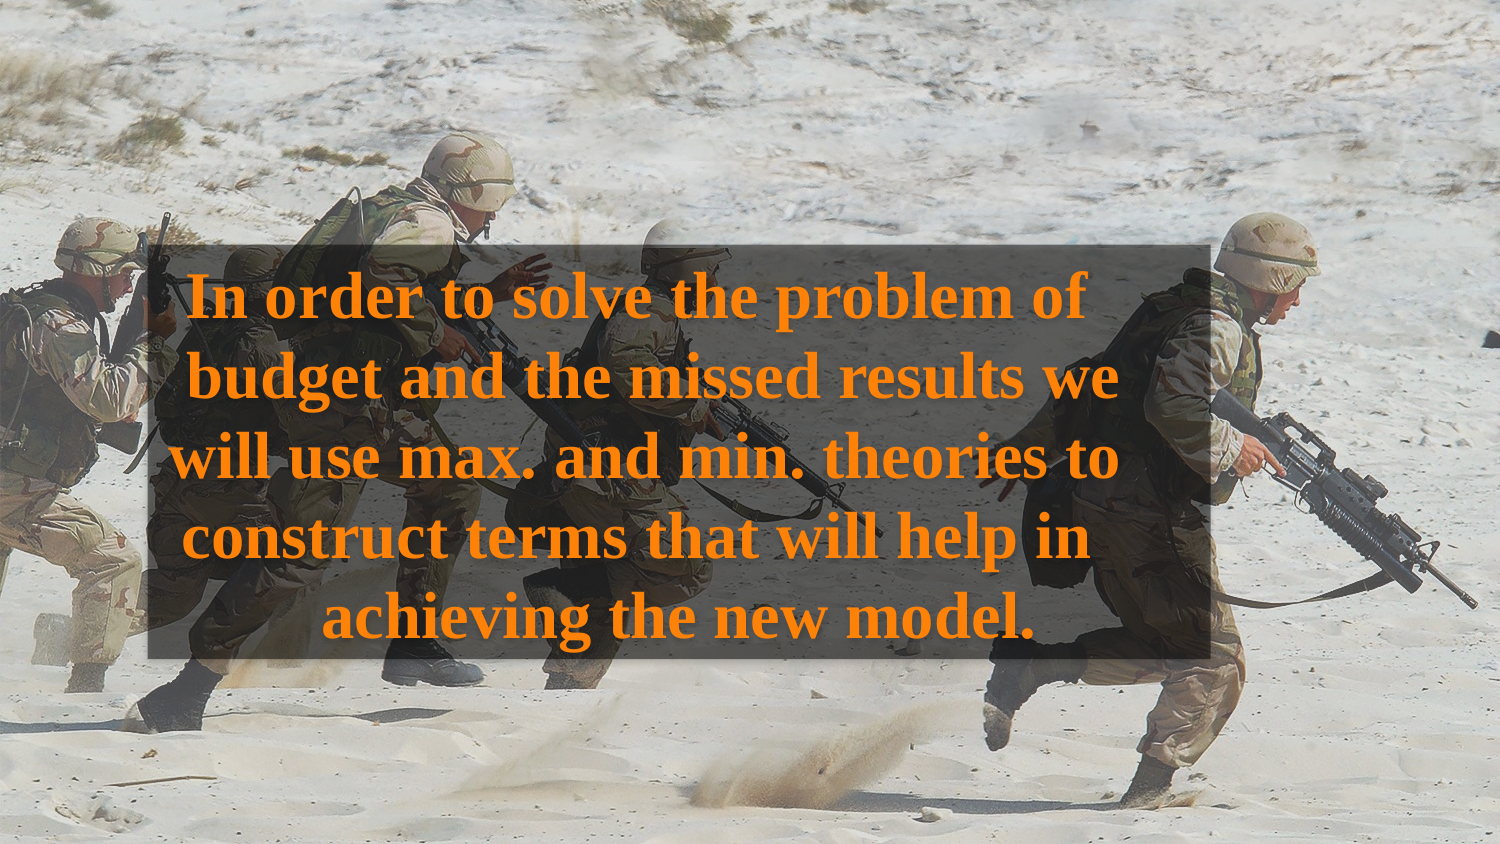

In order to solve the problem of      budget and the missed results we    will use max. and min. theories to     construct terms that will help in      achieving the new model.